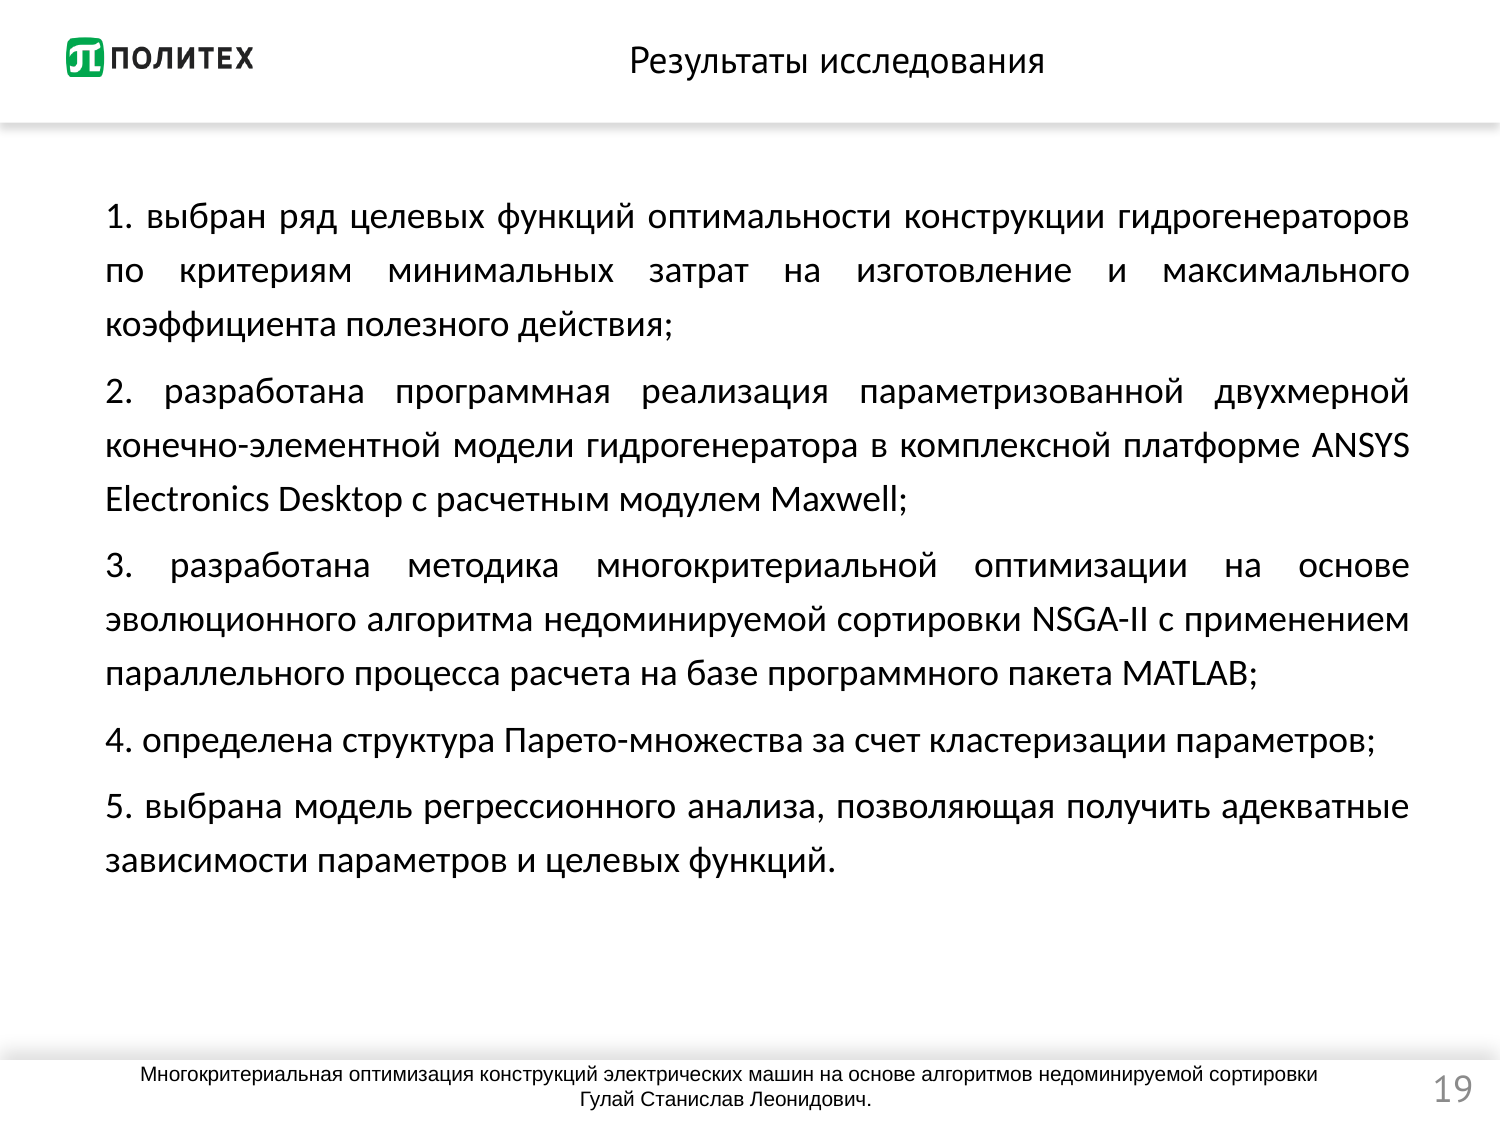

# Результаты исследования
1. выбран ряд целевых функций оптимальности конструкции гидрогенераторов по критериям минимальных затрат на изготовление и максимального коэффициента полезного действия;
2. разработана программная реализация параметризованной двухмерной конечно-элементной модели гидрогенератора в комплексной платформе ANSYS Electronics Desktop с расчетным модулем Maxwell;
3. разработана методика многокритериальной оптимизации на основе эволюционного алгоритма недоминируемой сортировки NSGA-II c применением параллельного процесса расчета на базе программного пакета MATLAB;
4. определена структура Парето-множества за счет кластеризации параметров;
5. выбрана модель регрессионного анализа, позволяющая получить адекватные зависимости параметров и целевых функций.
19

Многокритериальная оптимизация конструкций электрических машин на основе алгоритмов недоминируемой сортировки
Гулай Станислав Леонидович.